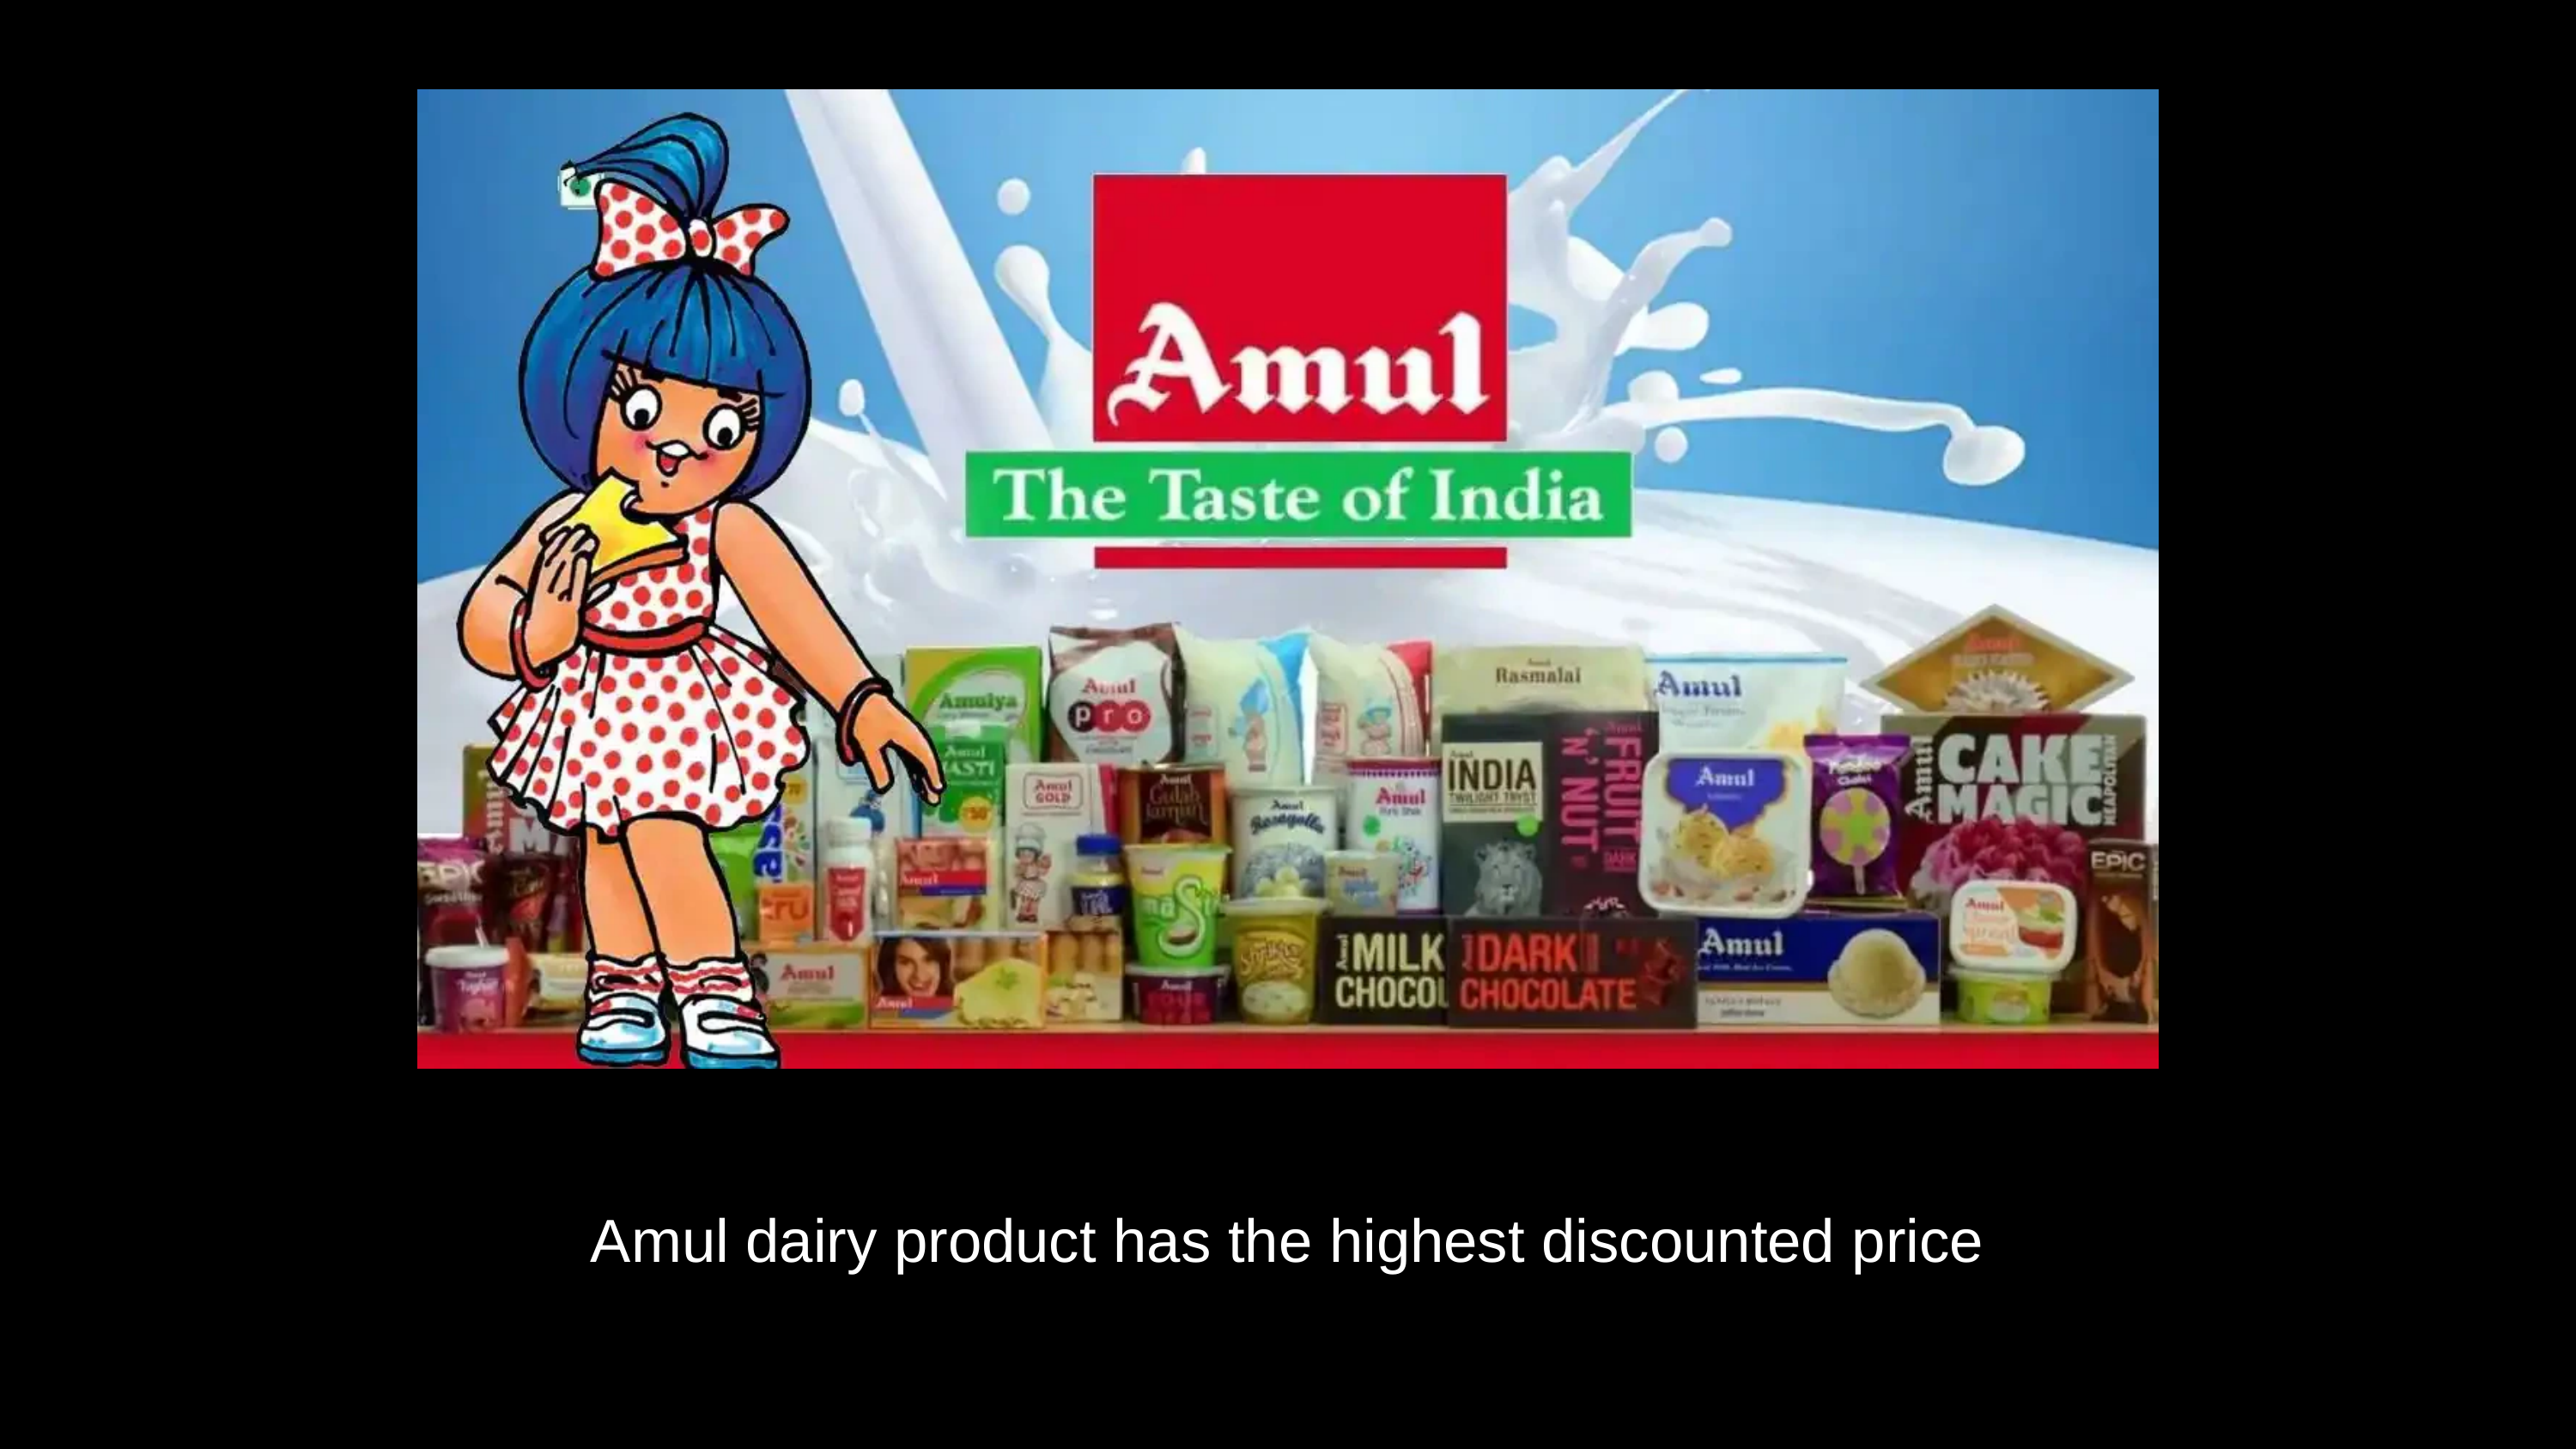

Amul dairy product has the highest discounted price